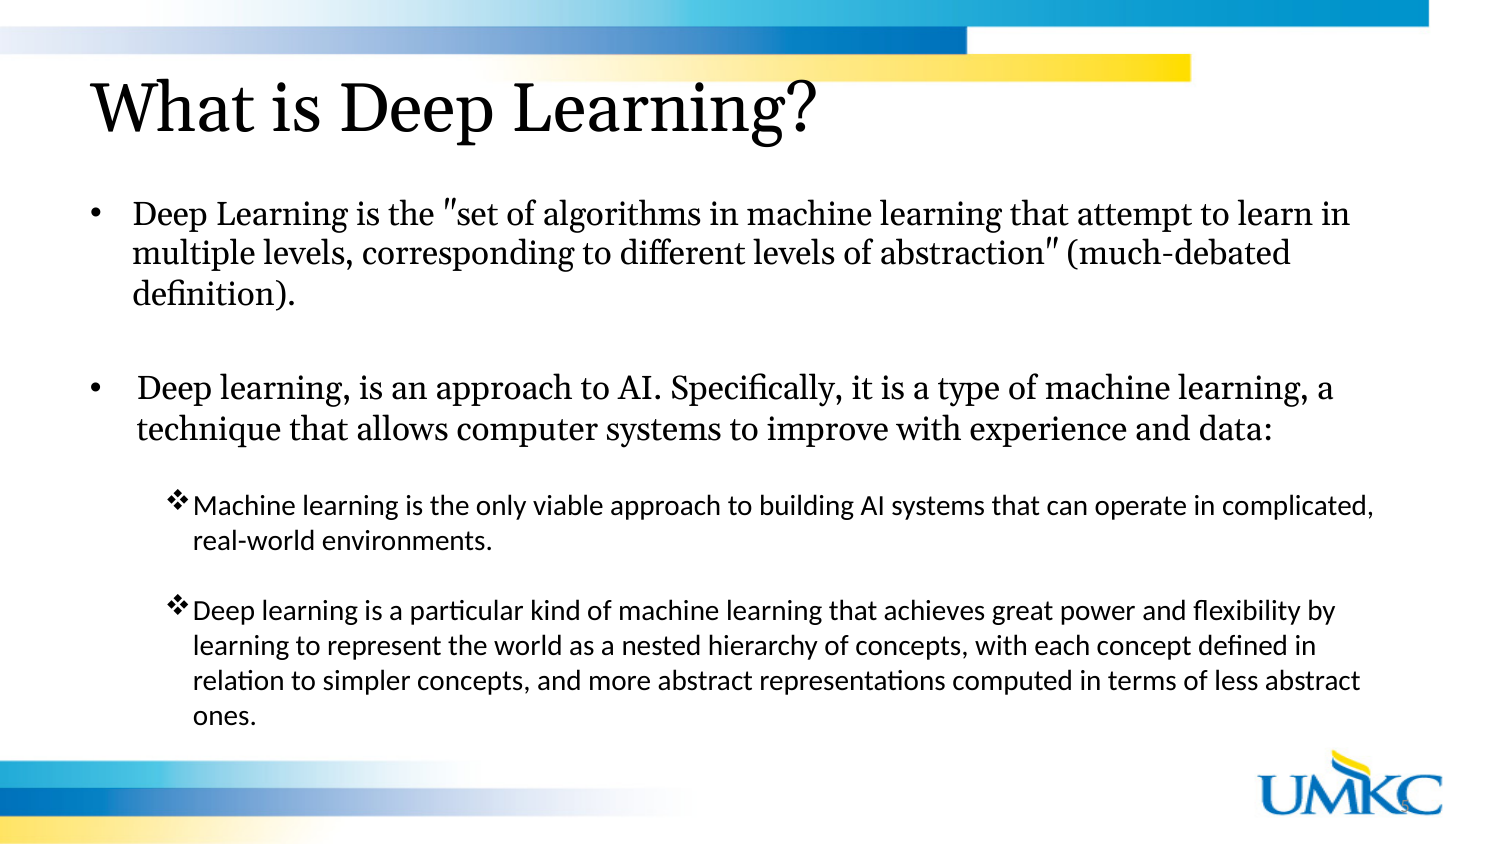

# What is Deep Learning?
Deep Learning is the "set of algorithms in machine learning that attempt to learn in multiple levels, corresponding to different levels of abstraction" (much-debated definition).
Deep learning, is an approach to AI. Specifically, it is a type of machine learning, a technique that allows computer systems to improve with experience and data:
Machine learning is the only viable approach to building AI systems that can operate in complicated, real-world environments.

Deep learning is a particular kind of machine learning that achieves great power and flexibility by learning to represent the world as a nested hierarchy of concepts, with each concept defined in relation to simpler concepts, and more abstract representations computed in terms of less abstract ones.
5